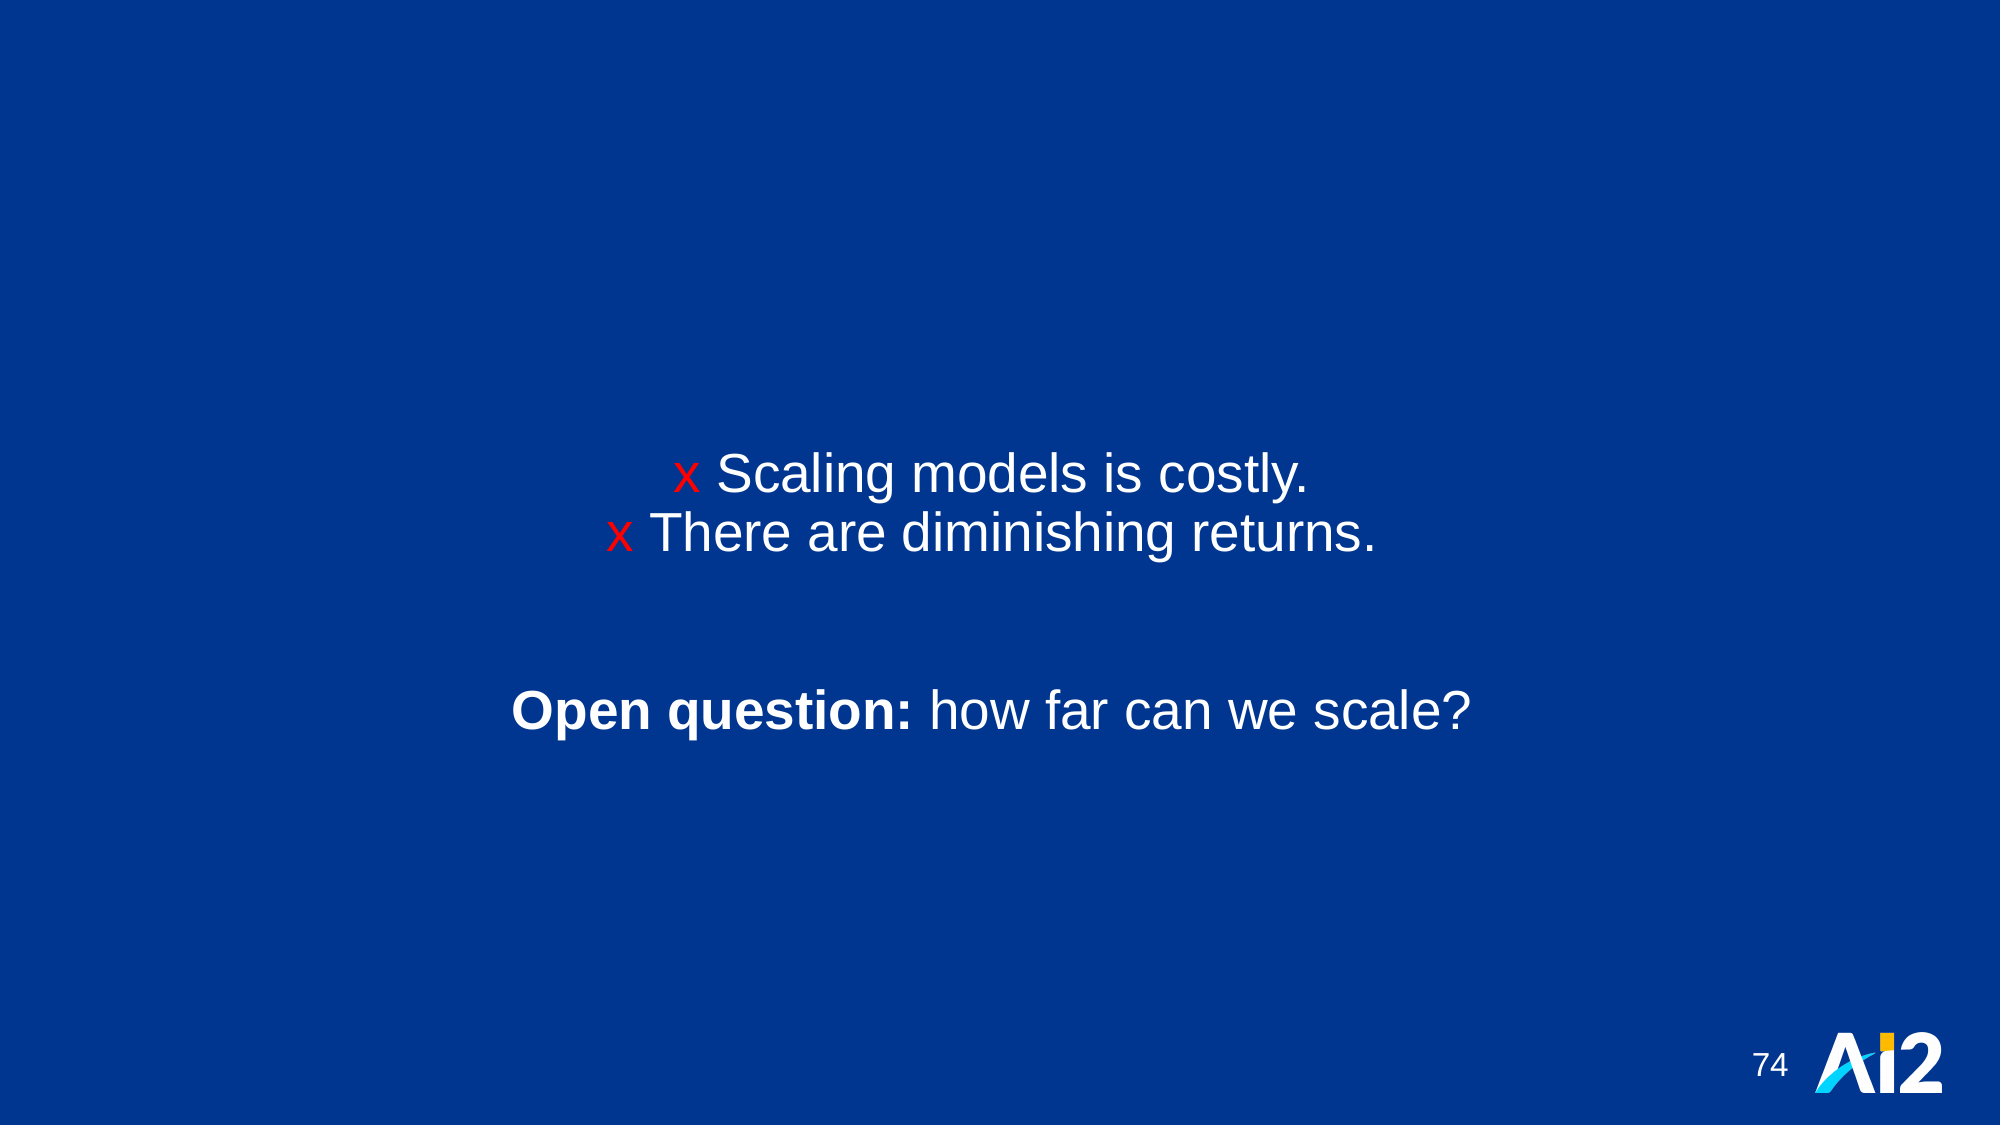

# x Scaling models is costly. x There are diminishing returns. Open question: how far can we scale?

74